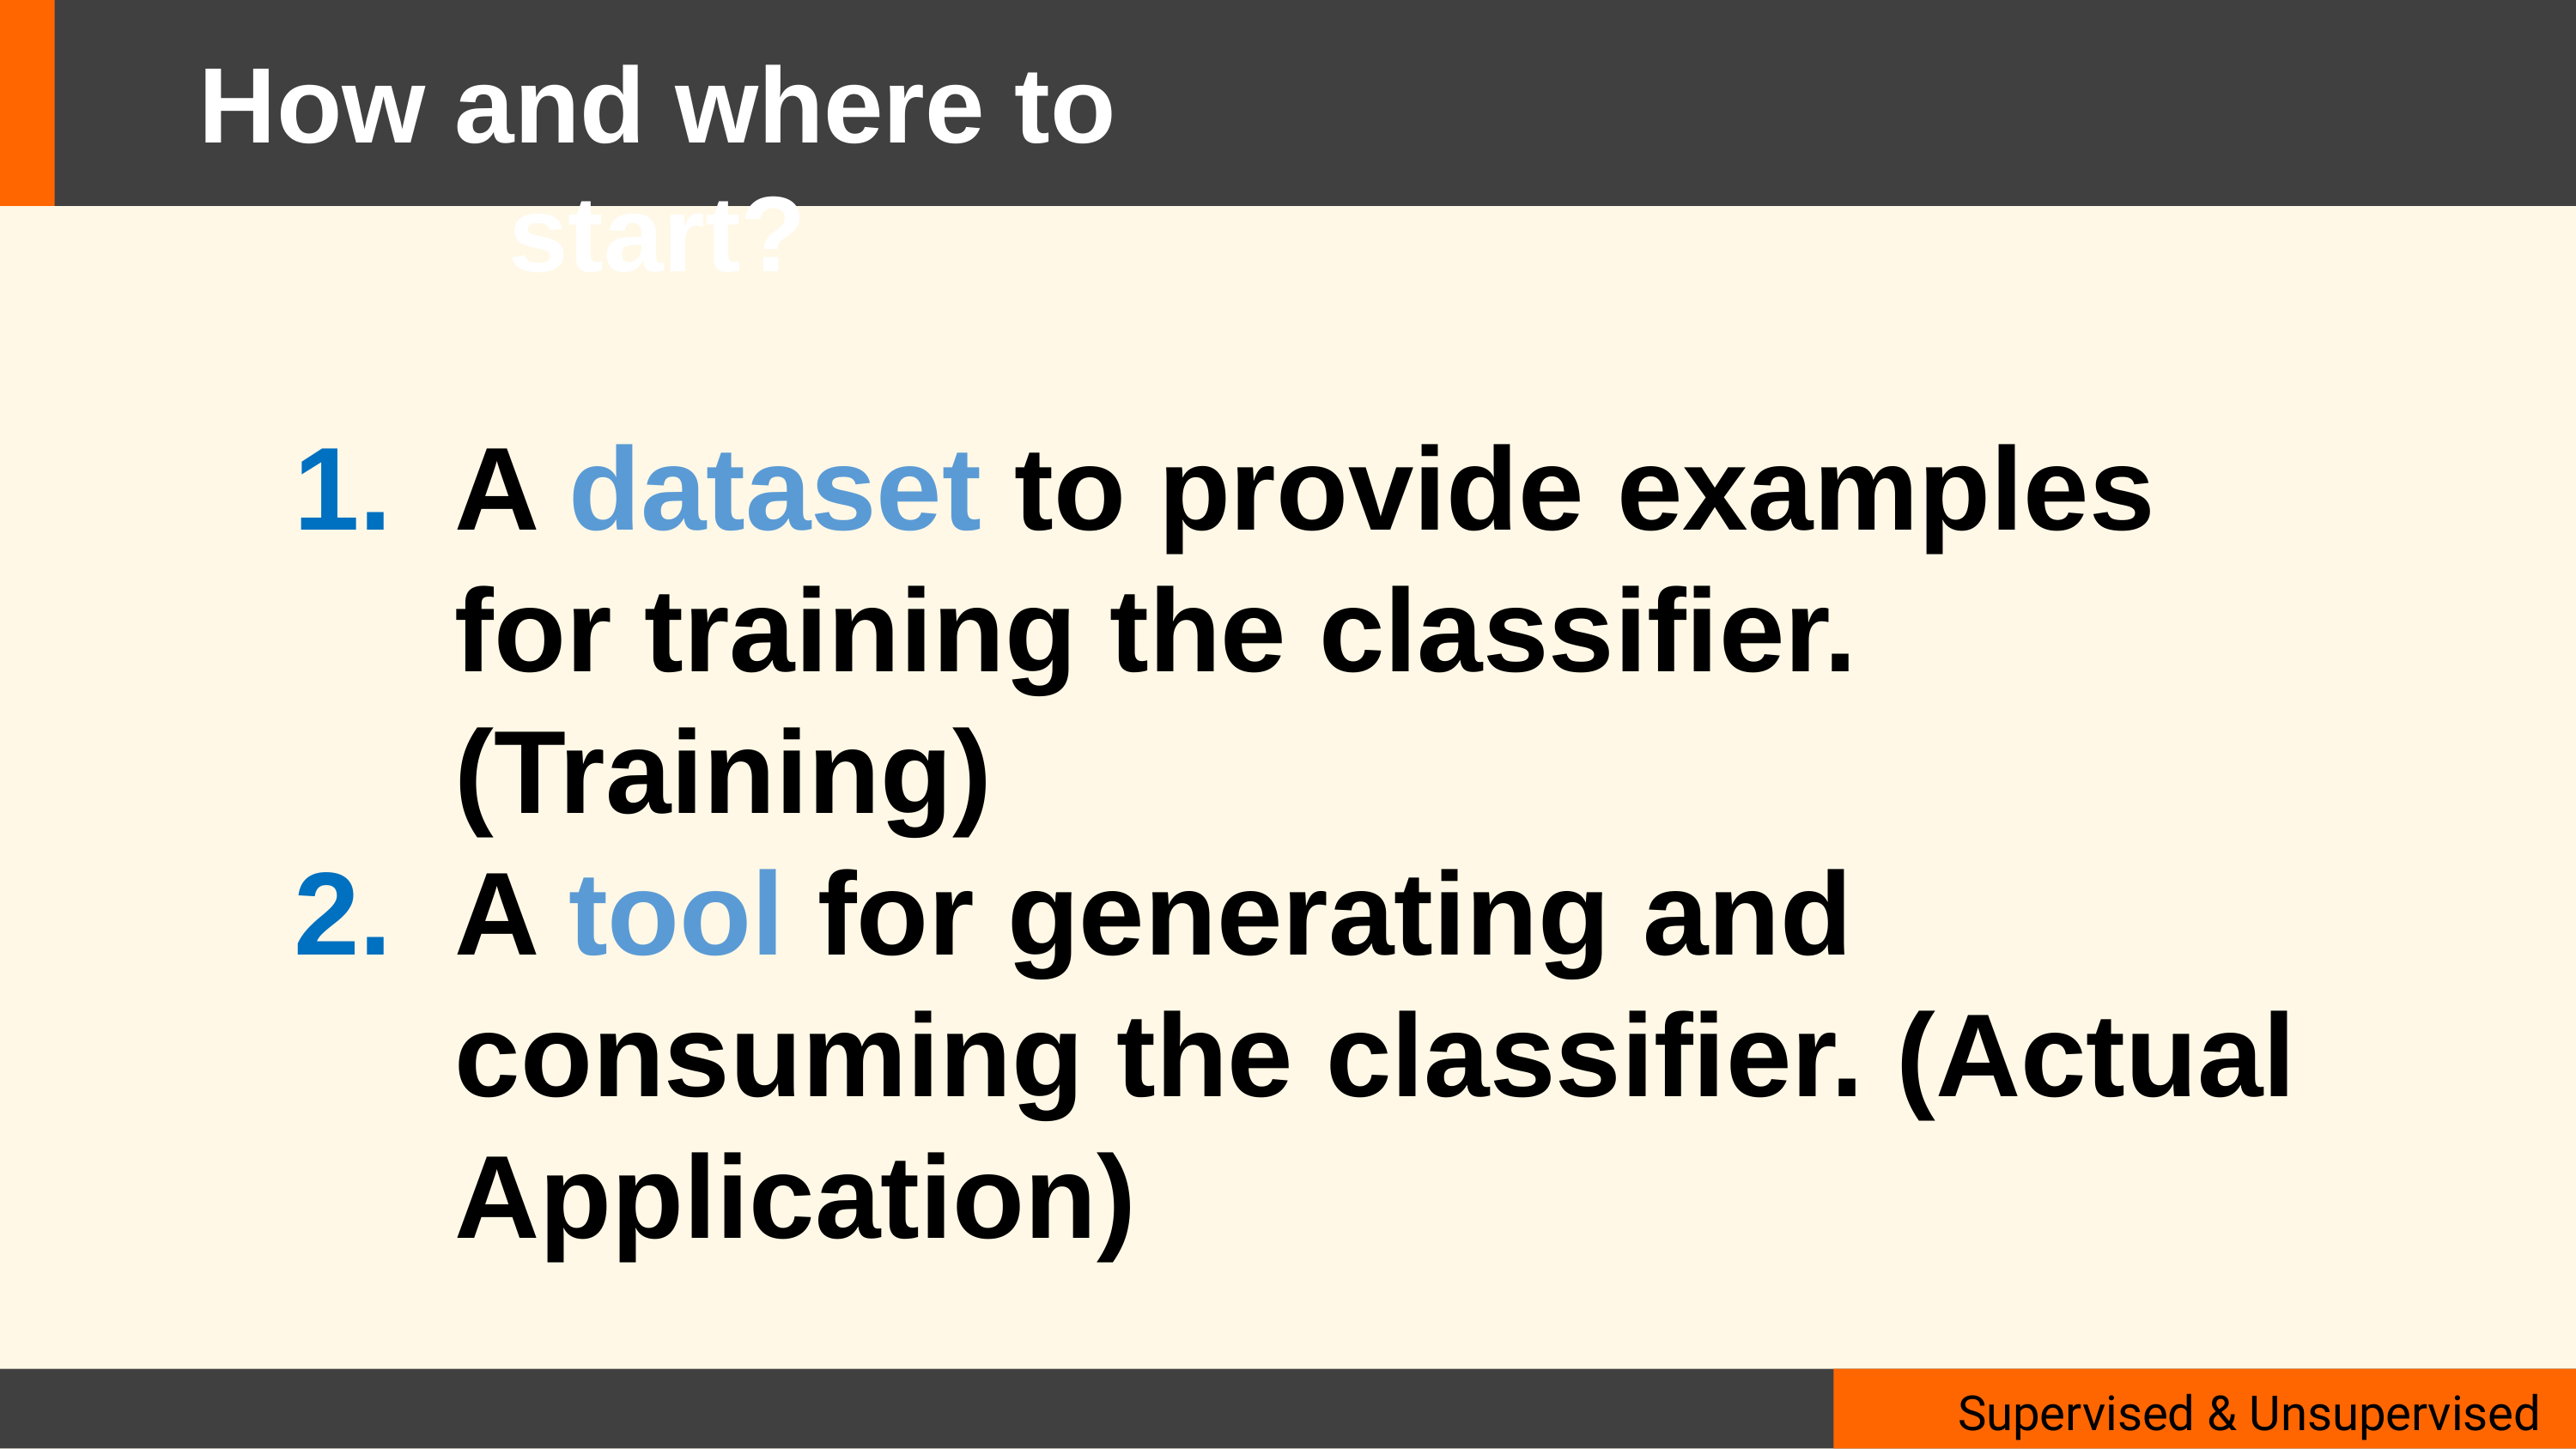

How and where to start?
A dataset to provide examples for training the classifier. (Training)
A tool for generating and consuming the classifier. (Actual Application)
Supervised & Unsupervised